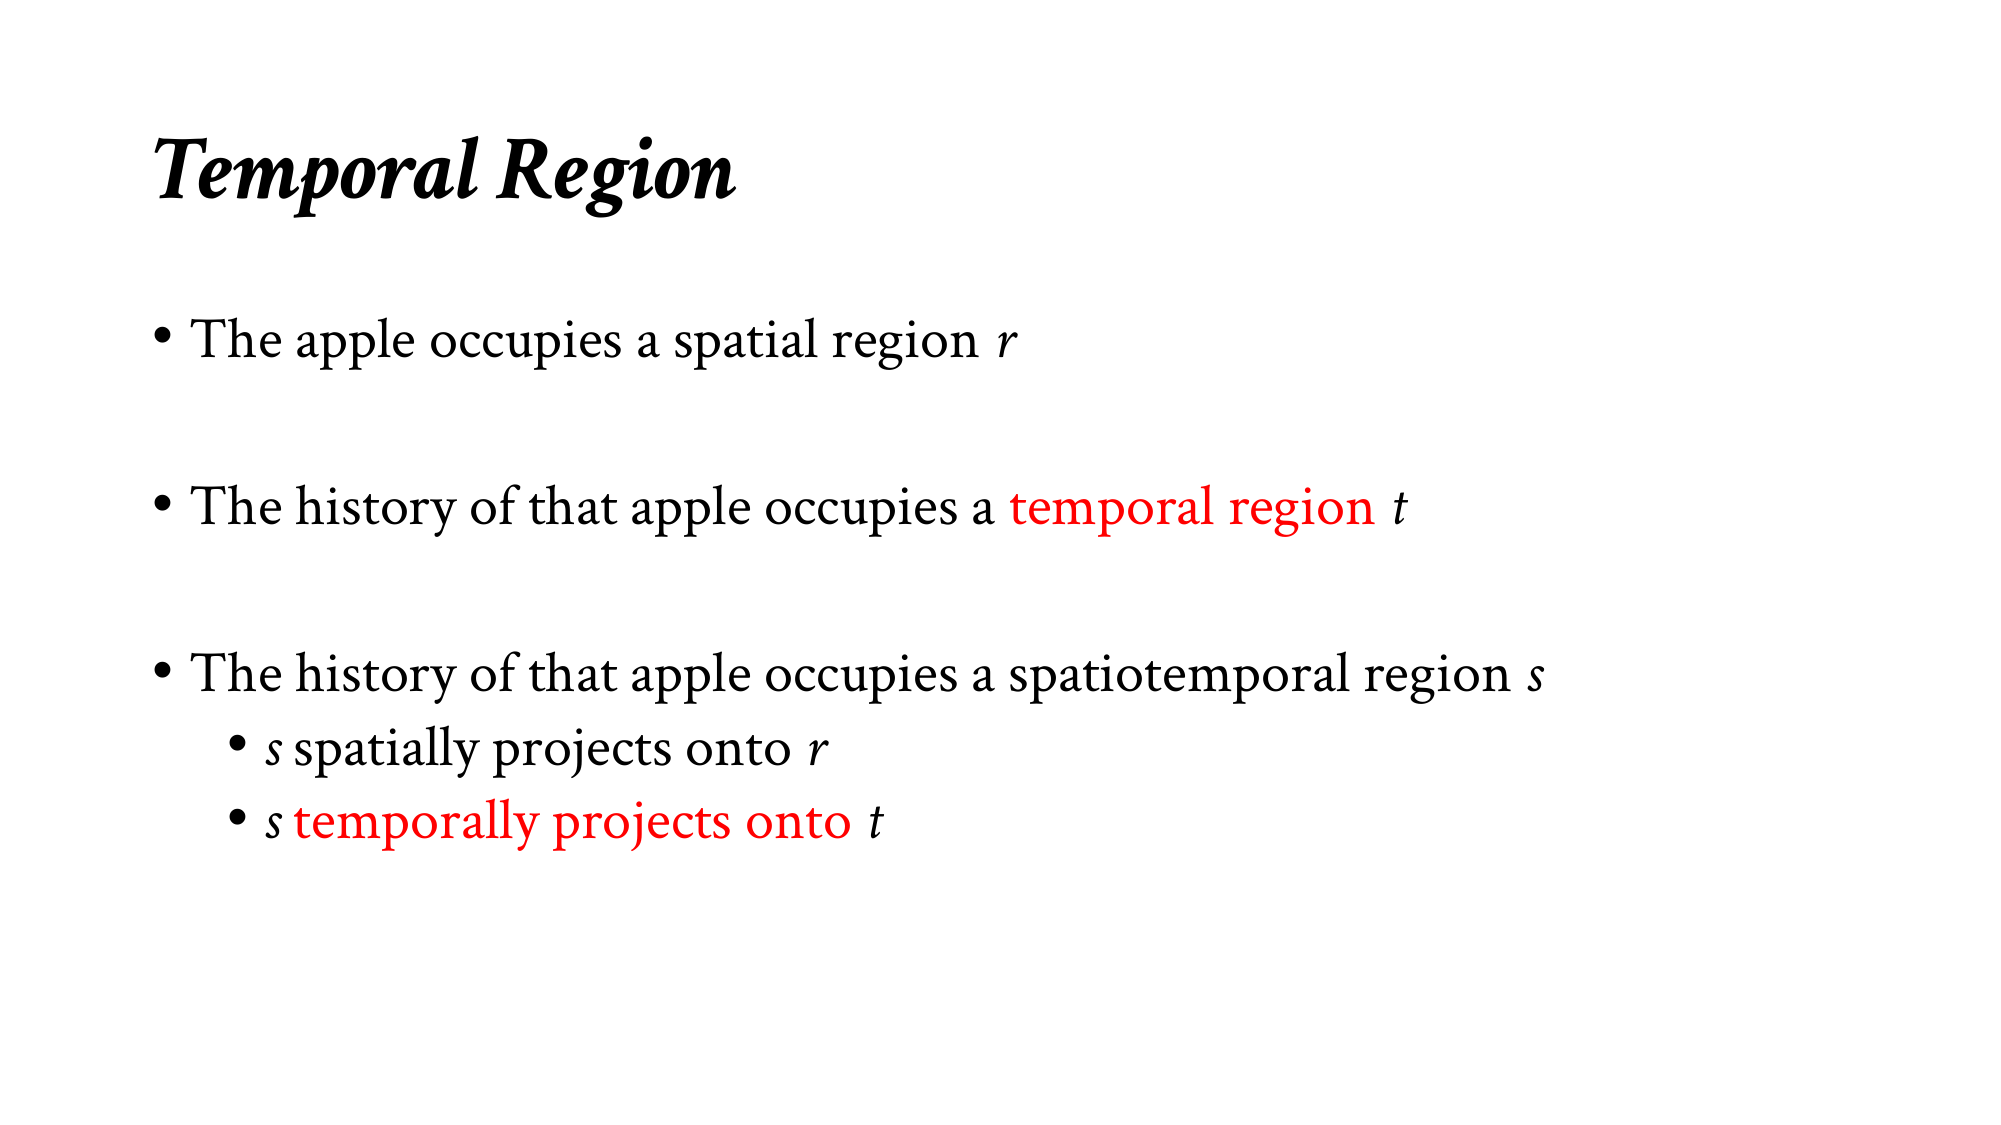

# Temporal Region
The apple occupies a spatial region r

The history of that apple occupies a temporal region t

The history of that apple occupies a spatiotemporal region s
s spatially projects onto r
s temporally projects onto t